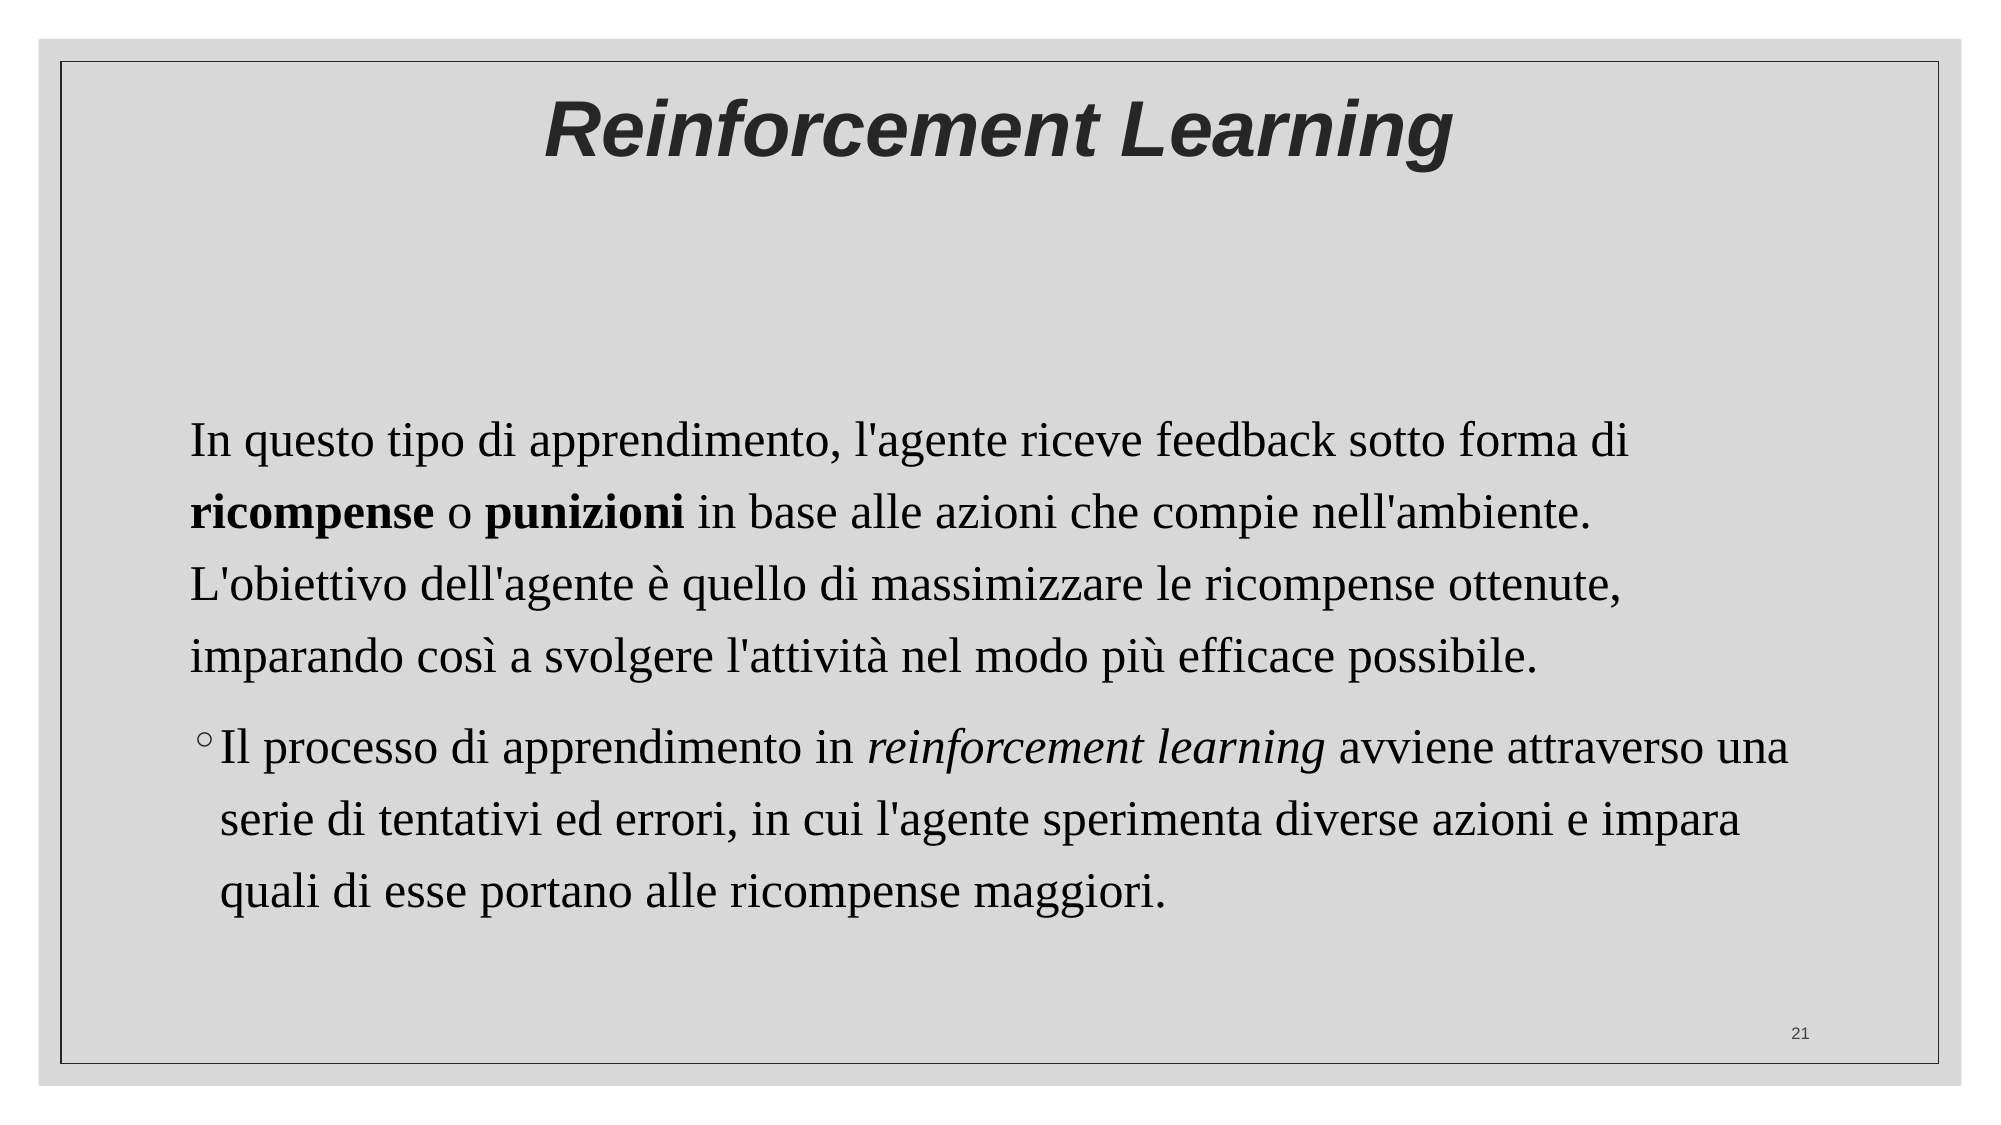

Reinforcement Learning
In questo tipo di apprendimento, l'agente riceve feedback sotto forma di ricompense o punizioni in base alle azioni che compie nell'ambiente. L'obiettivo dell'agente è quello di massimizzare le ricompense ottenute, imparando così a svolgere l'attività nel modo più efficace possibile.
Il processo di apprendimento in reinforcement learning avviene attraverso una serie di tentativi ed errori, in cui l'agente sperimenta diverse azioni e impara quali di esse portano alle ricompense maggiori.
21